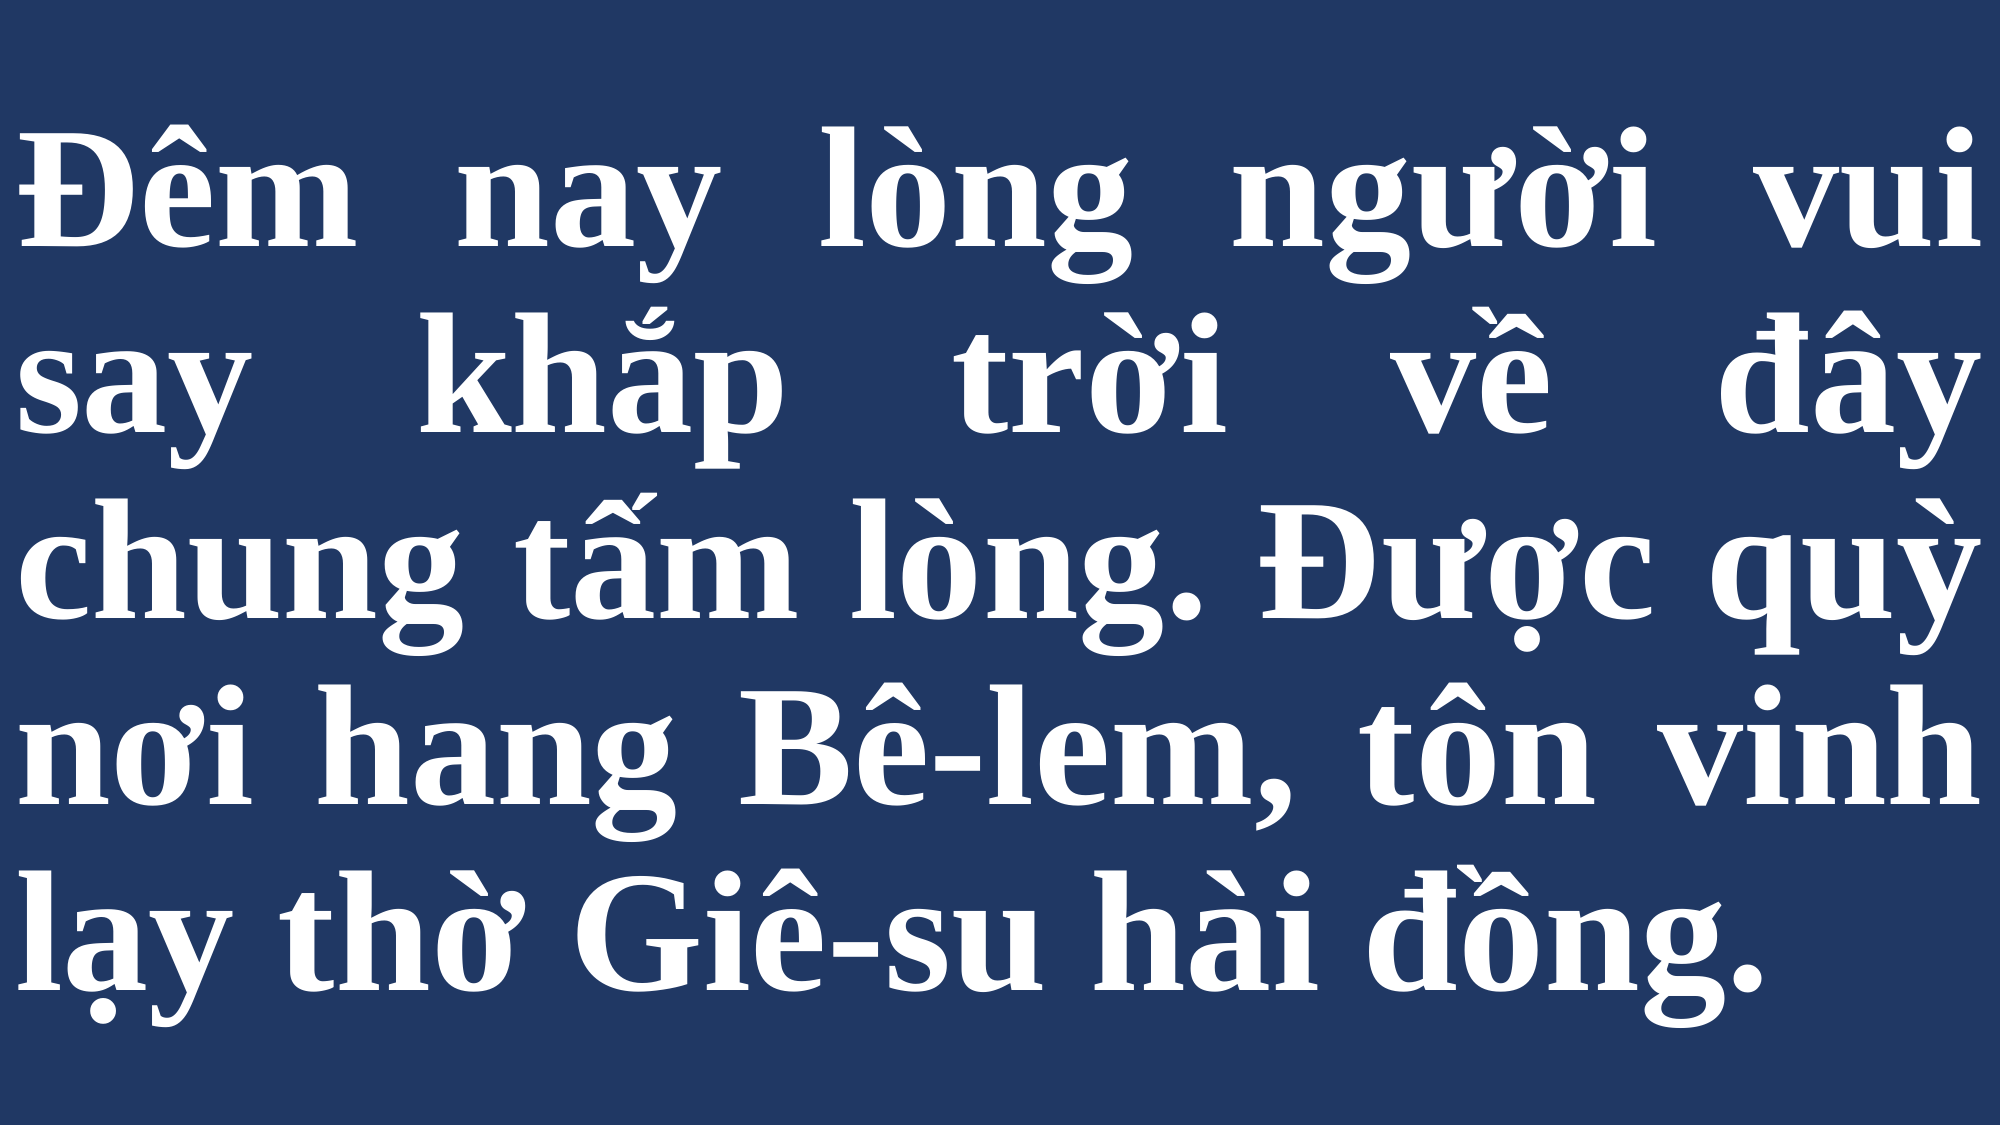

# Đêm nay lòng người vui say khắp trời về đây chung tấm lòng. Được quỳ nơi hang Bê-lem, tôn vinh lạy thờ Giê-su hài đồng.